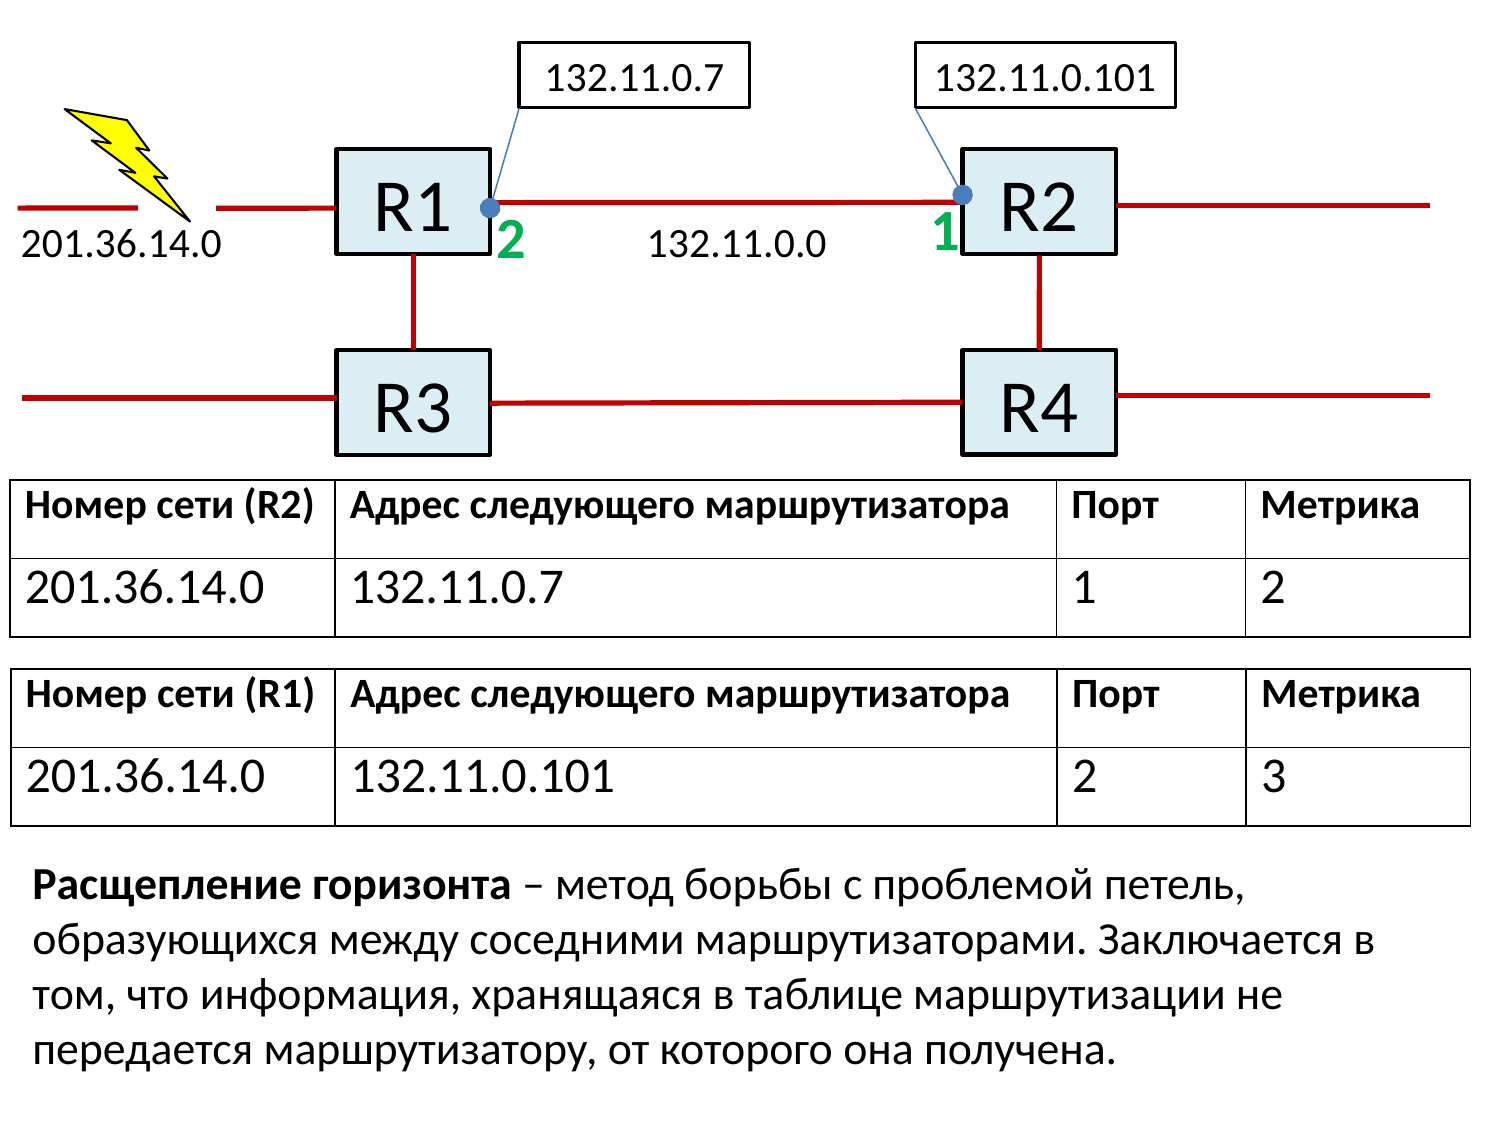

132.11.0.7
132.11.0.101

R2
R1
1
2
132.11.0.0
201.36.14.0
R4
R3
| Номер сети (R2) | Адрес следующего маршрутизатора | Порт | Метрика |
| --- | --- | --- | --- |
| 201.36.14.0 | 132.11.0.7 | 1 | 2 |
| Номер сети (R1) | Адрес следующего маршрутизатора | Порт | Метрика |
| --- | --- | --- | --- |
| 201.36.14.0 | 132.11.0.101 | 2 | 3 |
Расщепление горизонта – метод борьбы с проблемой петель, образующихся между соседними маршрутизаторами. Заключается в том, что информация, хранящаяся в таблице маршрутизации не передается маршрутизатору, от которого она получена.